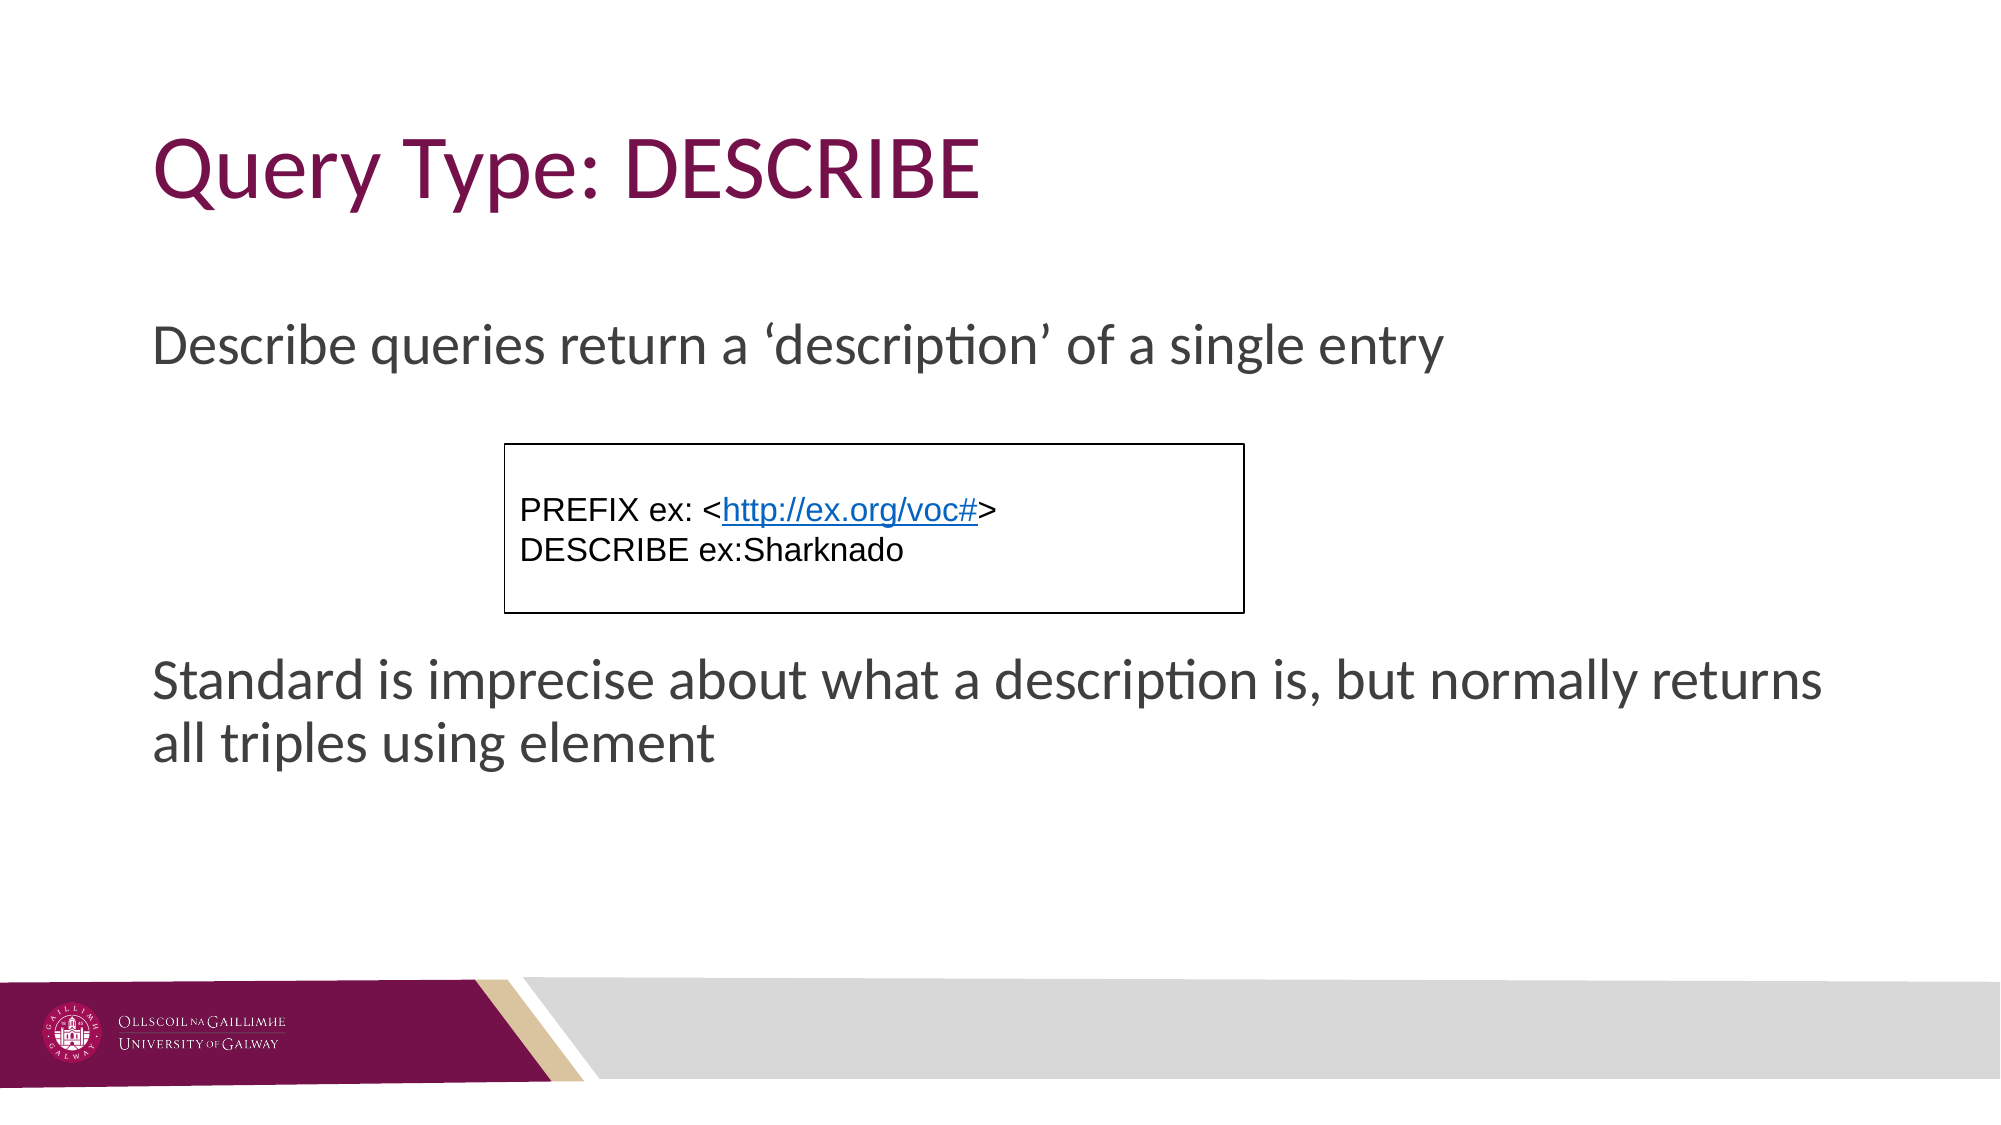

# Query Type: DESCRIBE
Describe queries return a ‘description’ of a single entry

Standard is imprecise about what a description is, but normally returns all triples using element
PREFIX ex: <http://ex.org/voc#>
DESCRIBE ex:Sharknado